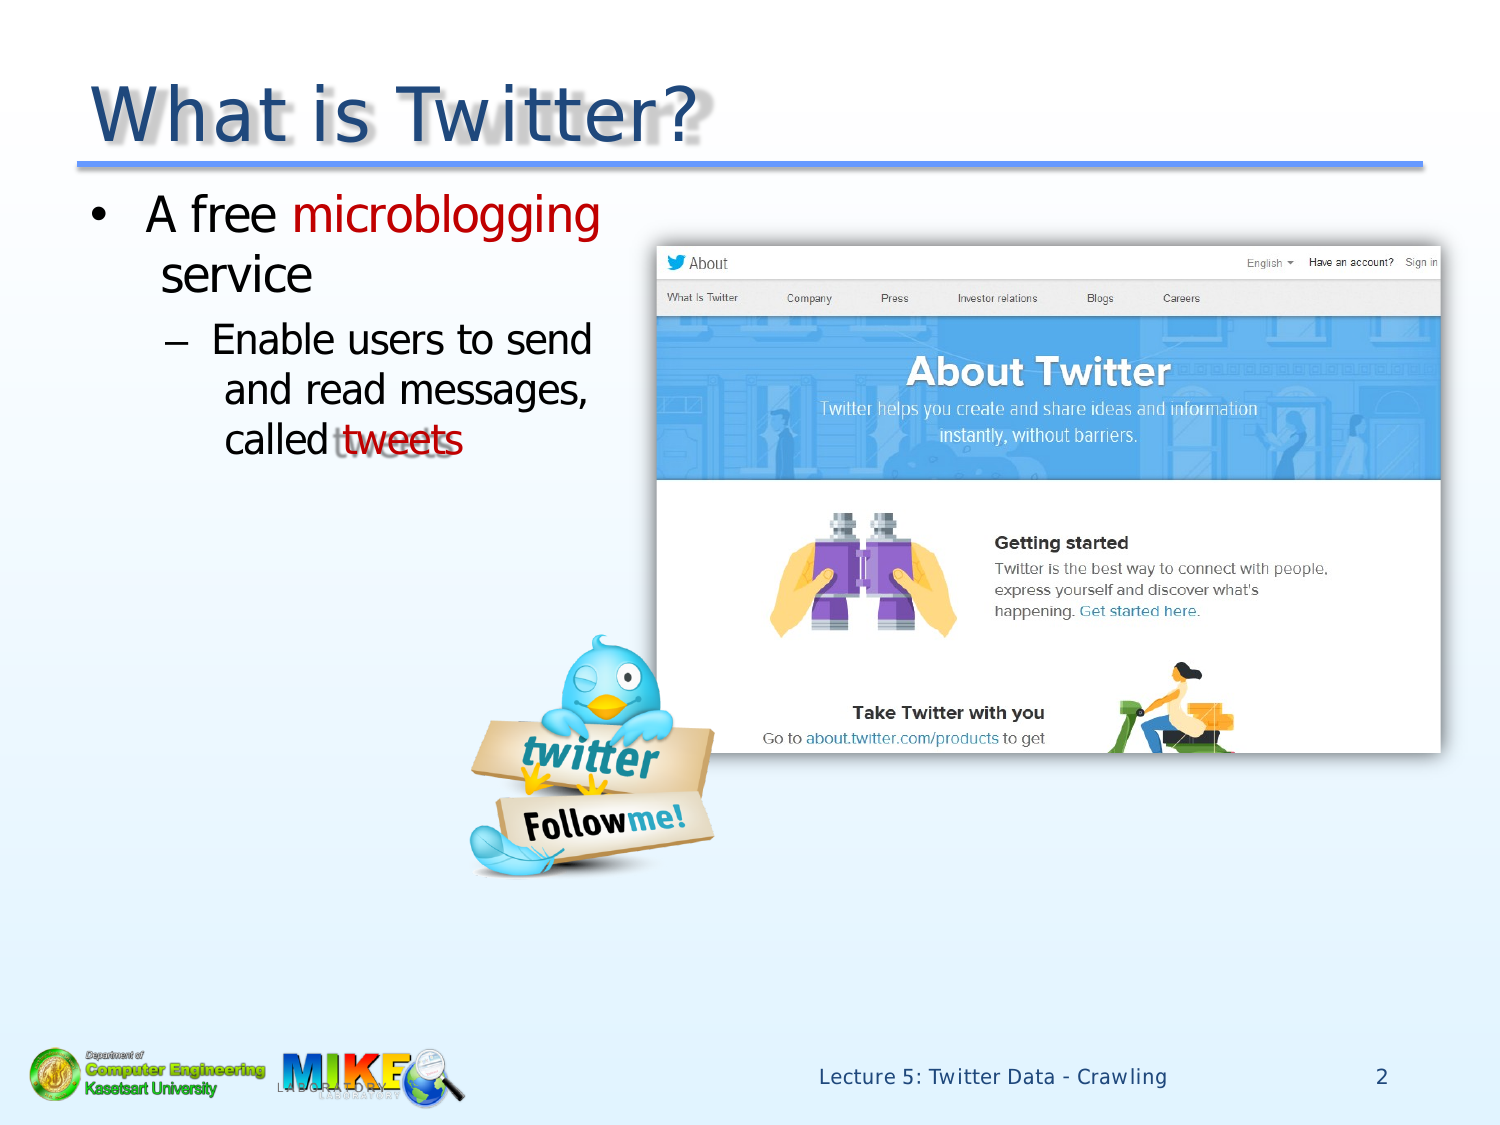

# What is Twitter?
A free microblogging  service
–	Enable users to send  and read messages,  called tweets

Lecture 5: Twitter Data - Crawling
2